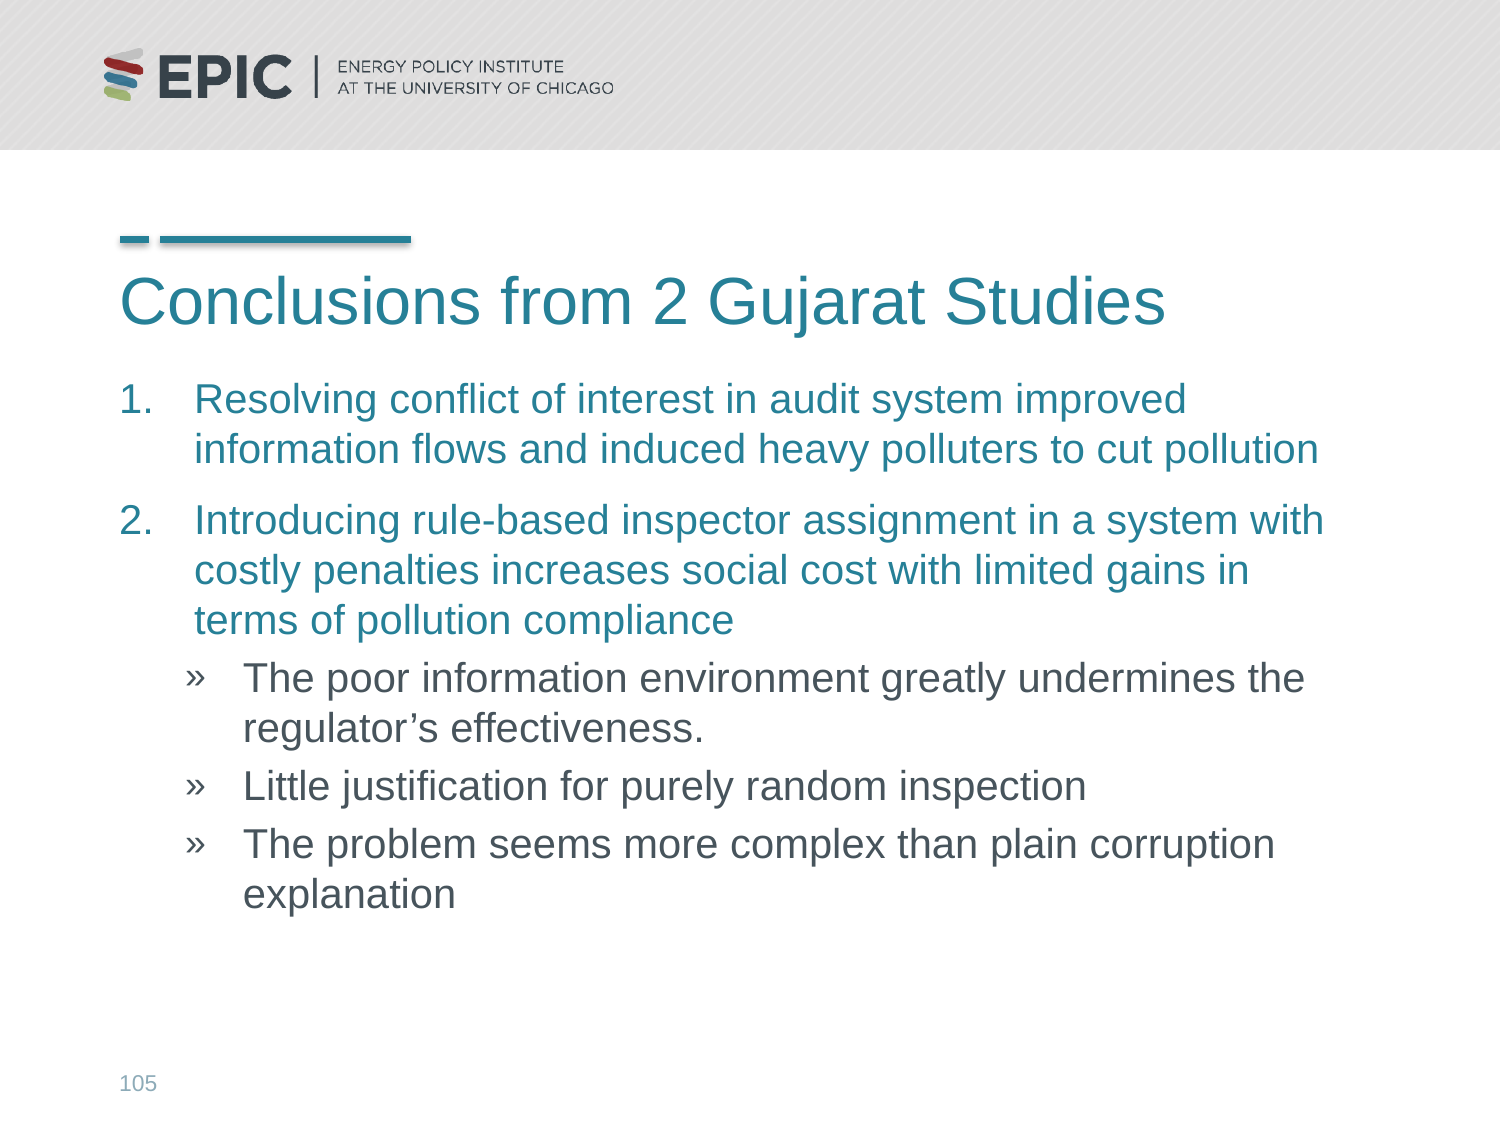

# Conclusions from 2 Gujarat Studies
Resolving conflict of interest in audit system improved information flows and induced heavy polluters to cut pollution
Introducing rule-based inspector assignment in a system with costly penalties increases social cost with limited gains in terms of pollution compliance
The poor information environment greatly undermines the regulator’s effectiveness.
Little justification for purely random inspection
The problem seems more complex than plain corruption explanation
105